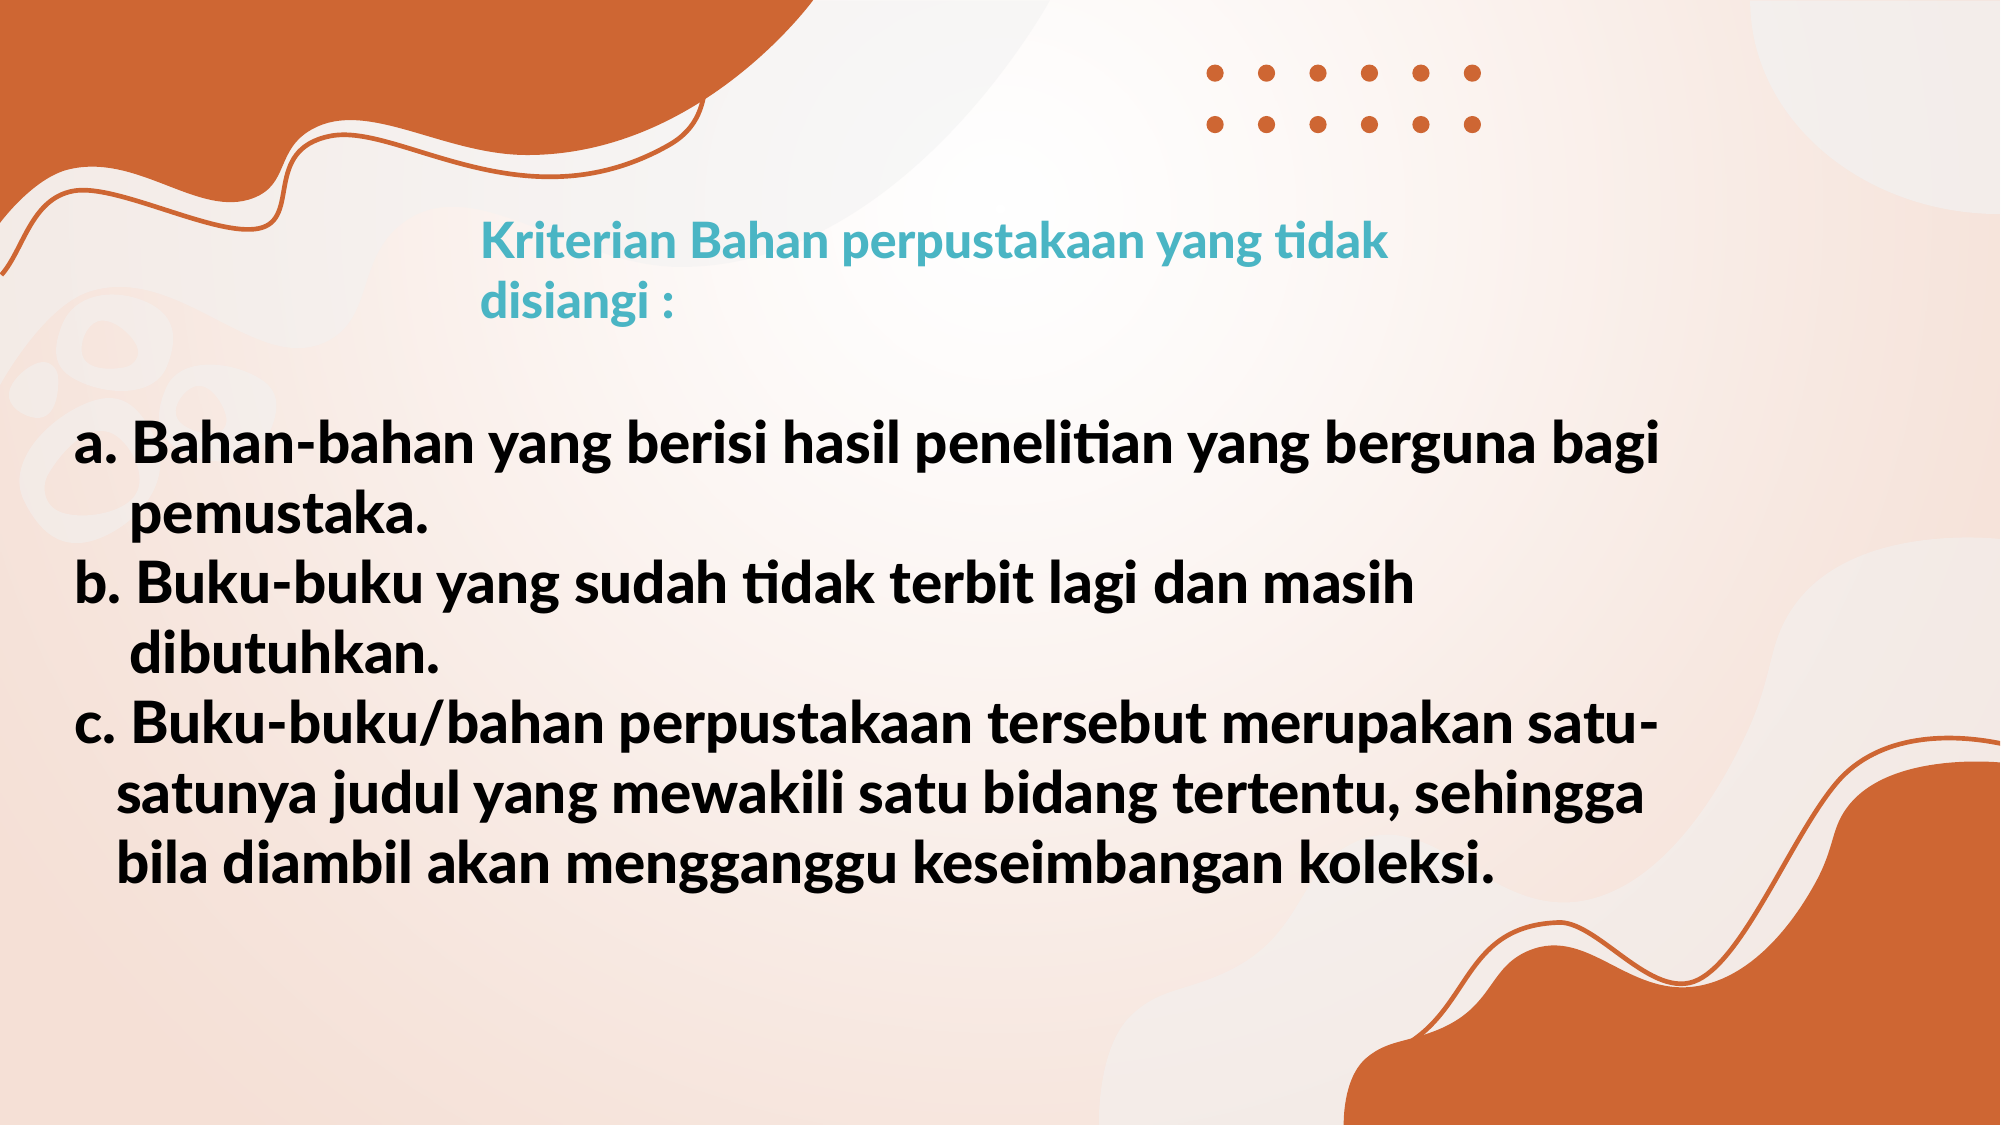

Kriterian Bahan perpustakaan yang tidak disiangi :
a. Bahan-bahan yang berisi hasil penelitian yang berguna bagi
    pemustaka.
b. Buku-buku yang sudah tidak terbit lagi dan masih
    dibutuhkan.
c. Buku-buku/bahan perpustakaan tersebut merupakan satu-
   satunya judul yang mewakili satu bidang tertentu, sehingga
   bila diambil akan mengganggu keseimbangan koleksi.